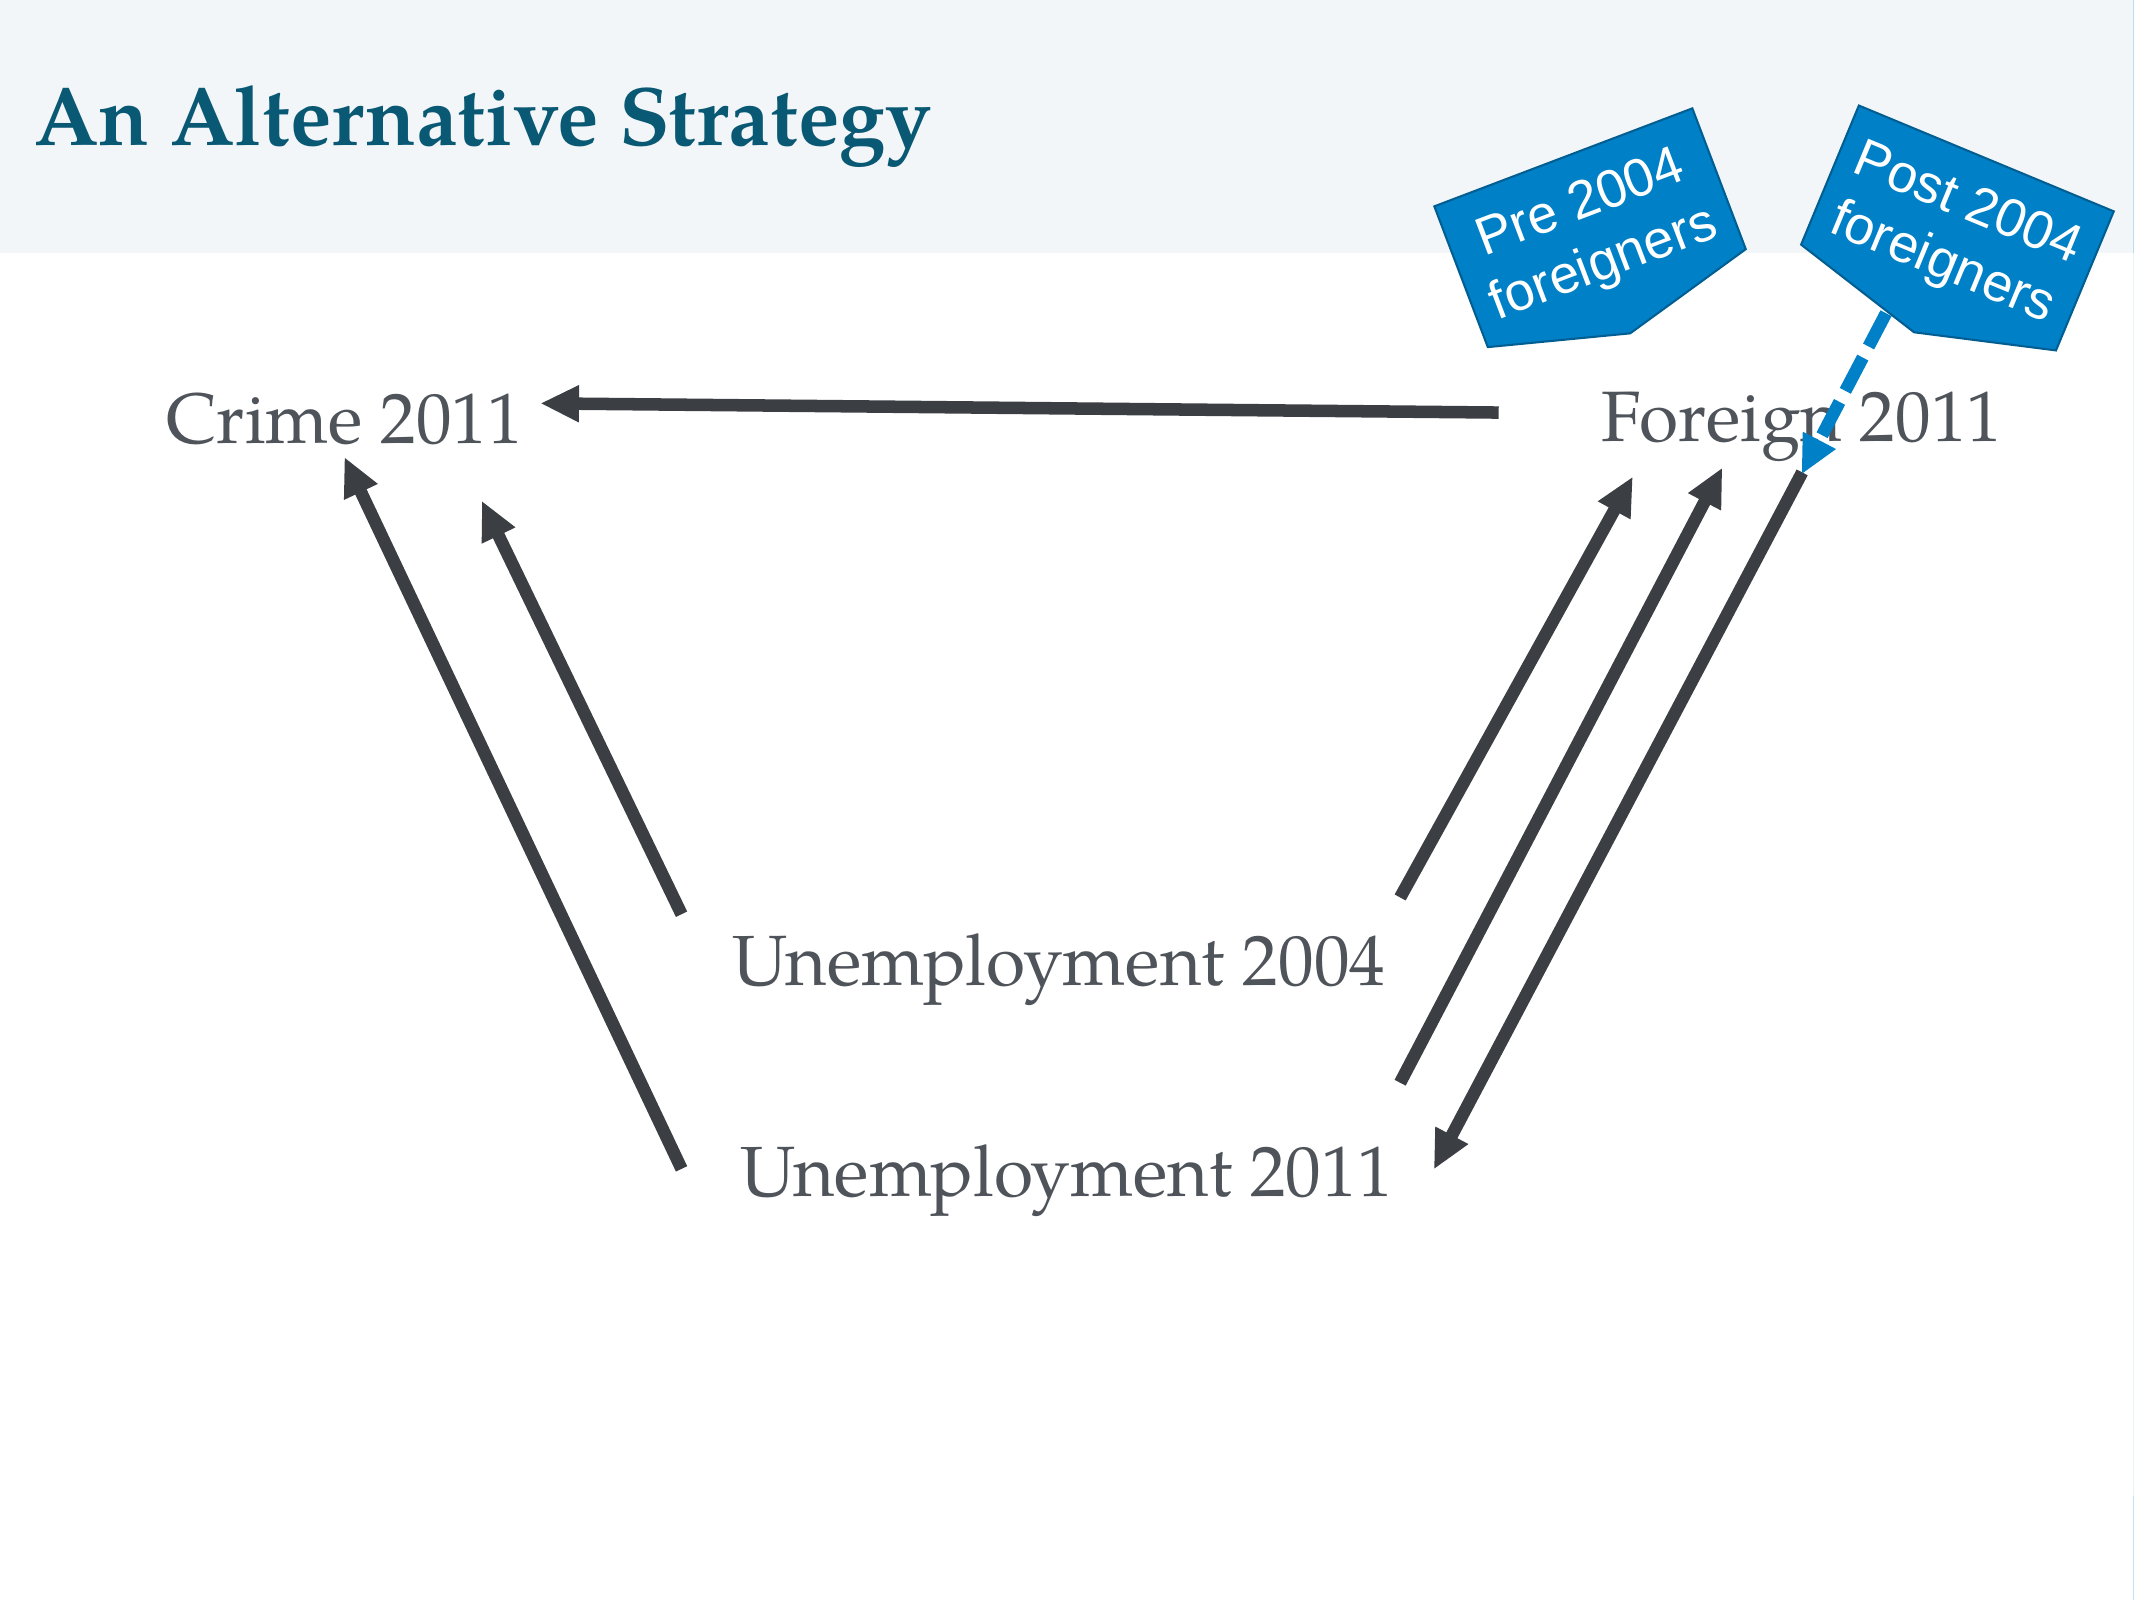

An Alternative Strategy
Pre 2004 foreigners
Post 2004 foreigners
Foreign 2011
Crime 2011
Unemployment 2004
Unemployment 2011